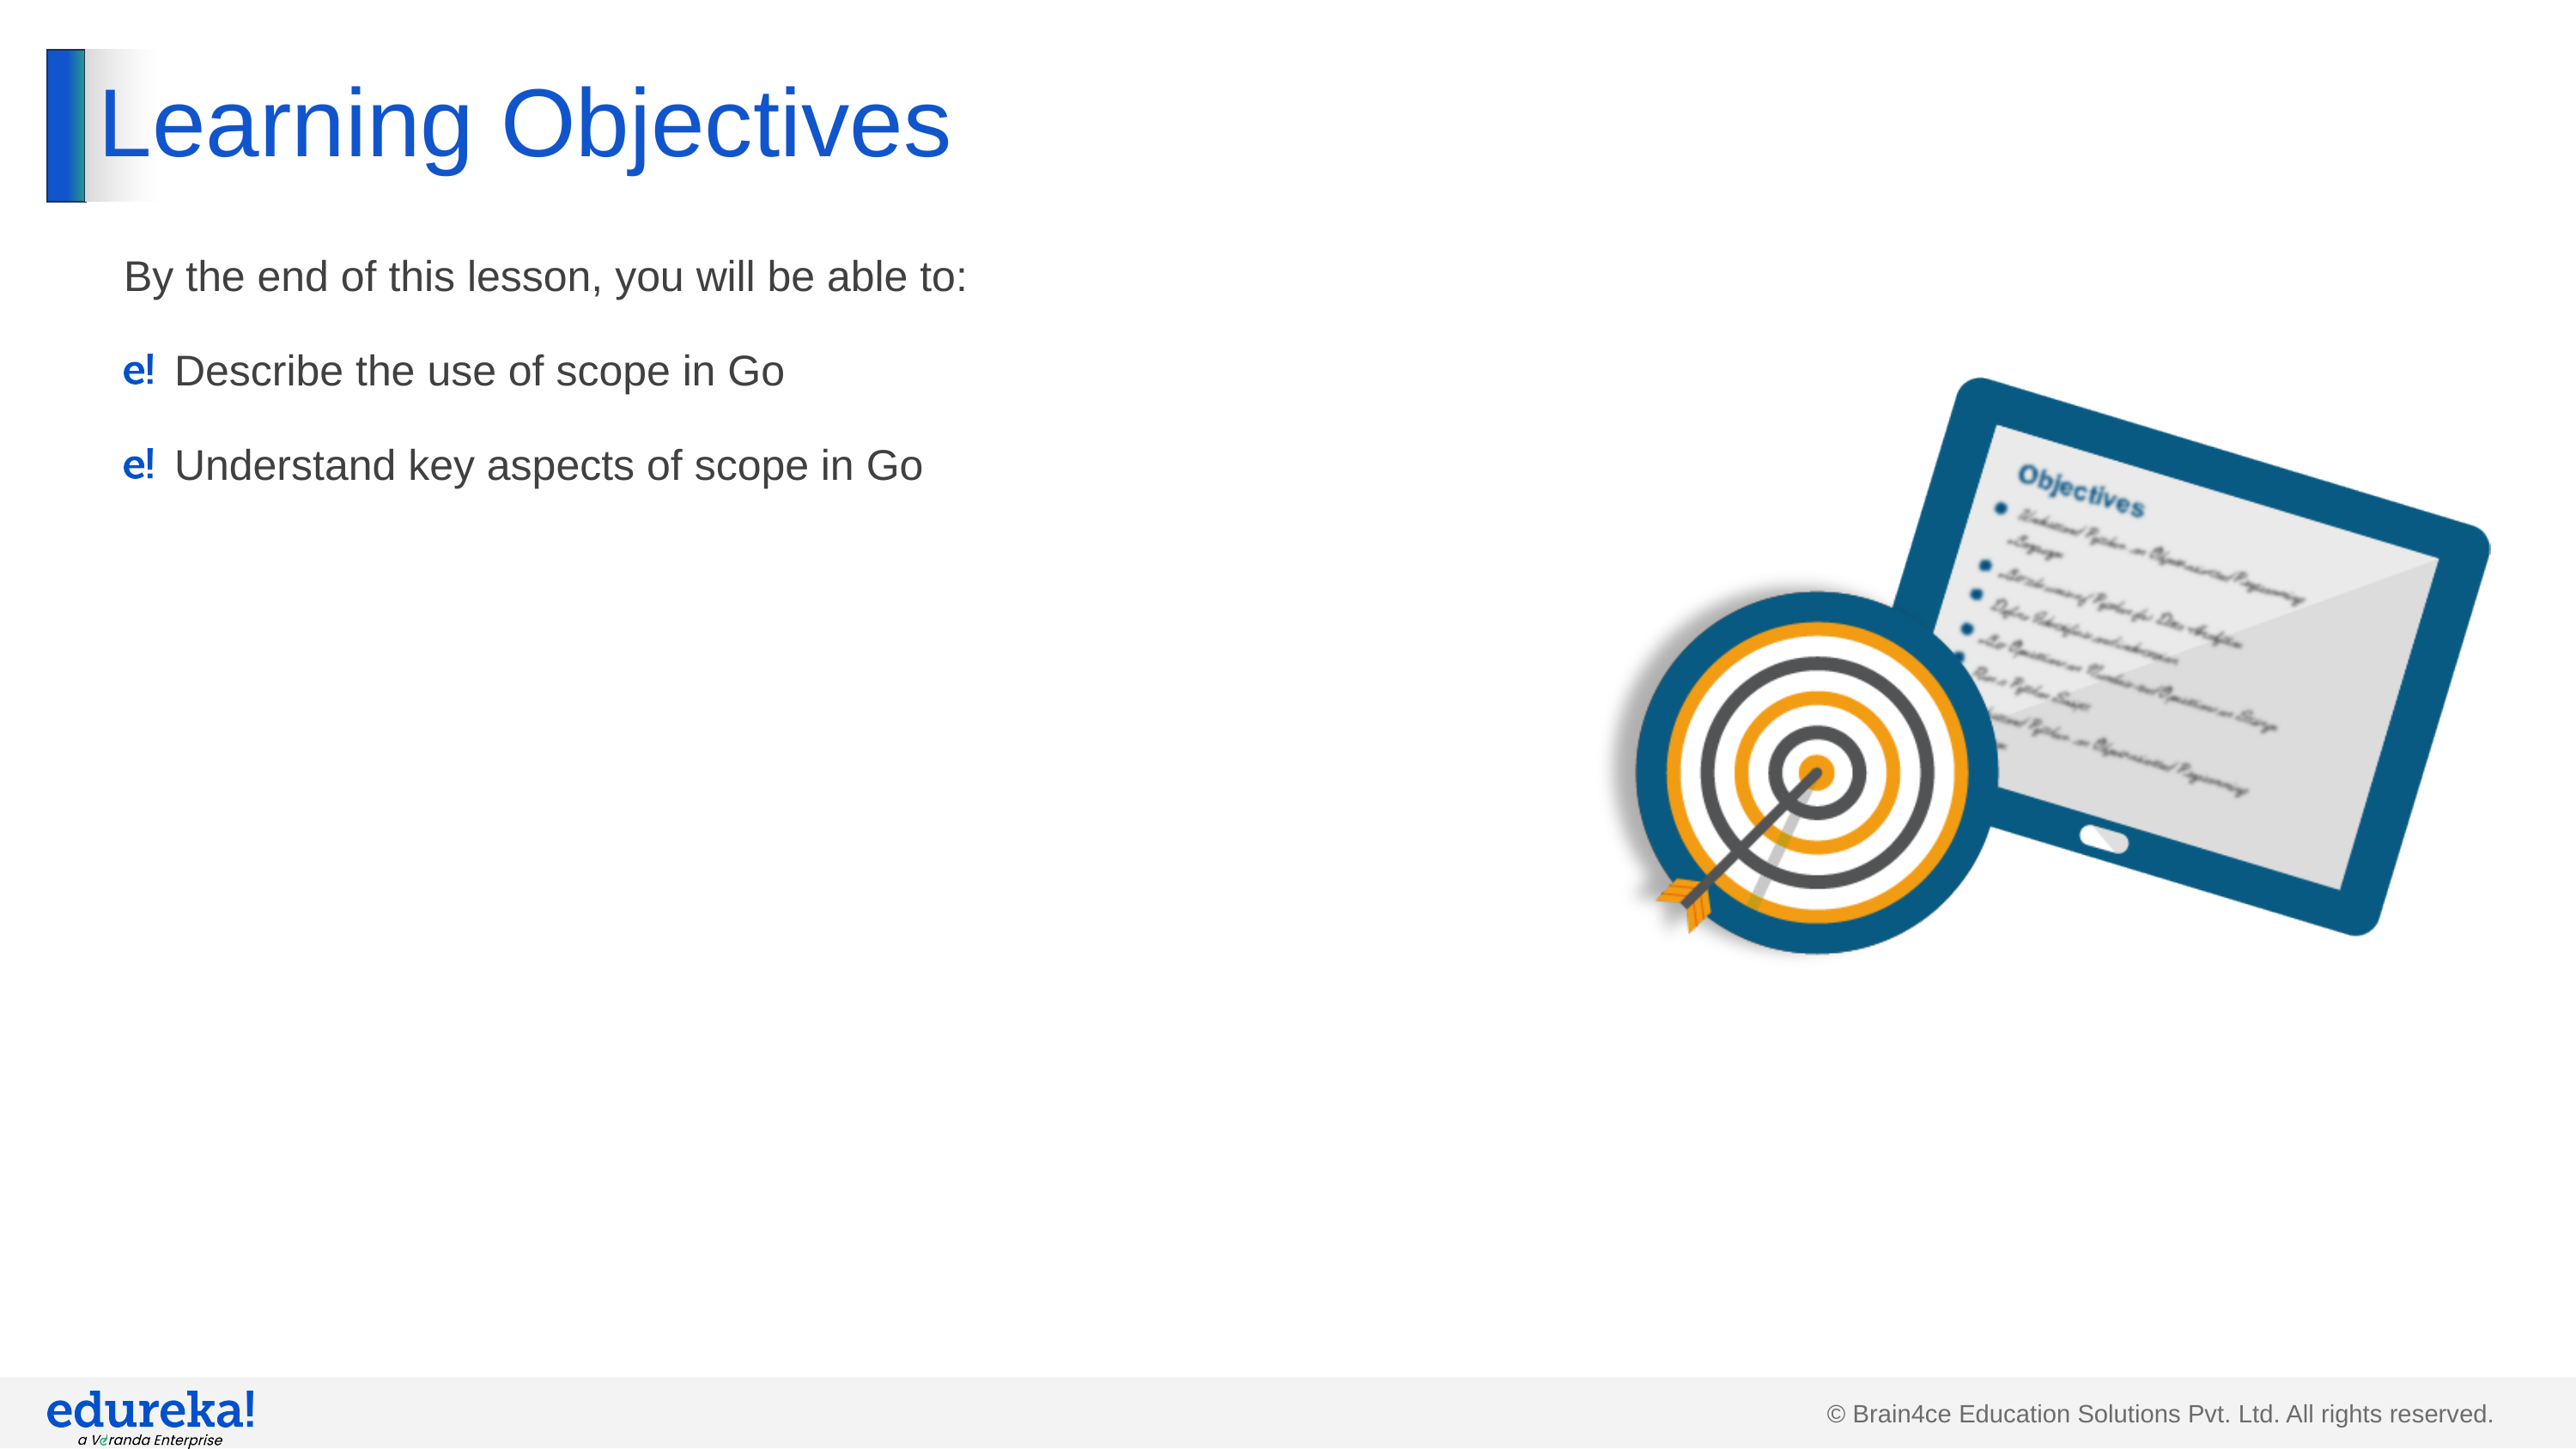

# Learning Objectives
By the end of this lesson, you will be able to:
Describe the use of scope in Go
Understand key aspects of scope in Go